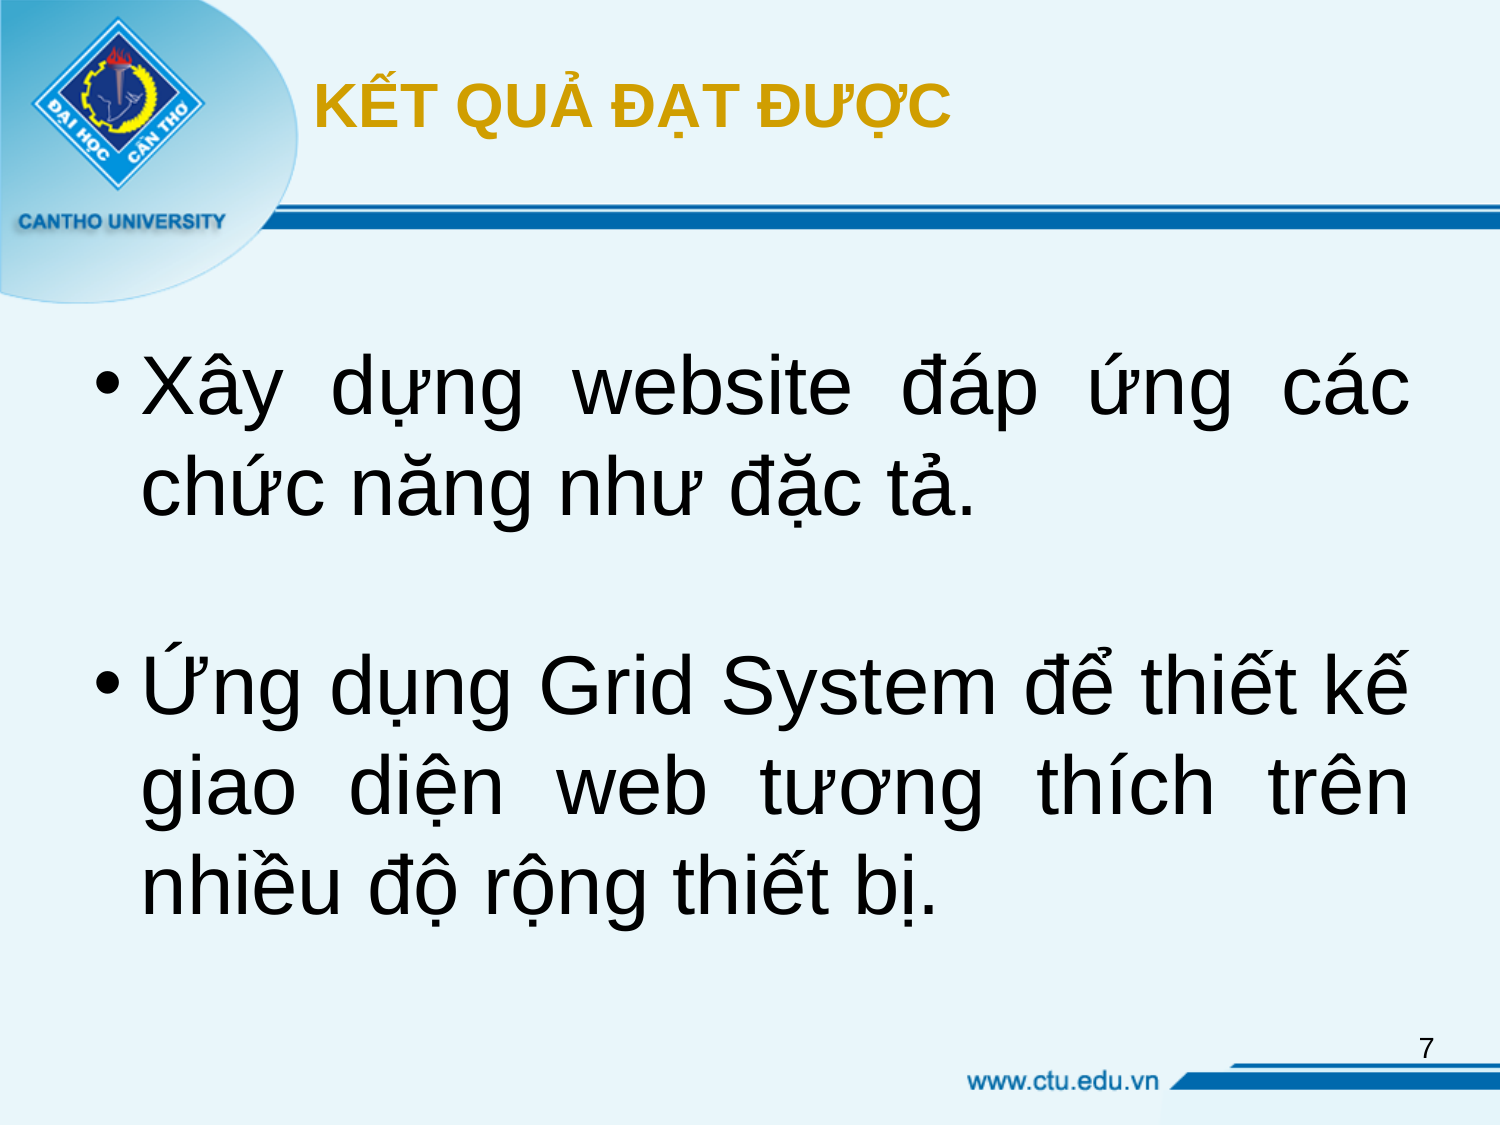

# KẾT QUẢ ĐẠT ĐƯỢC
Xây dựng website đáp ứng các chức năng như đặc tả.

Ứng dụng Grid System để thiết kế giao diện web tương thích trên nhiều độ rộng thiết bị.
7